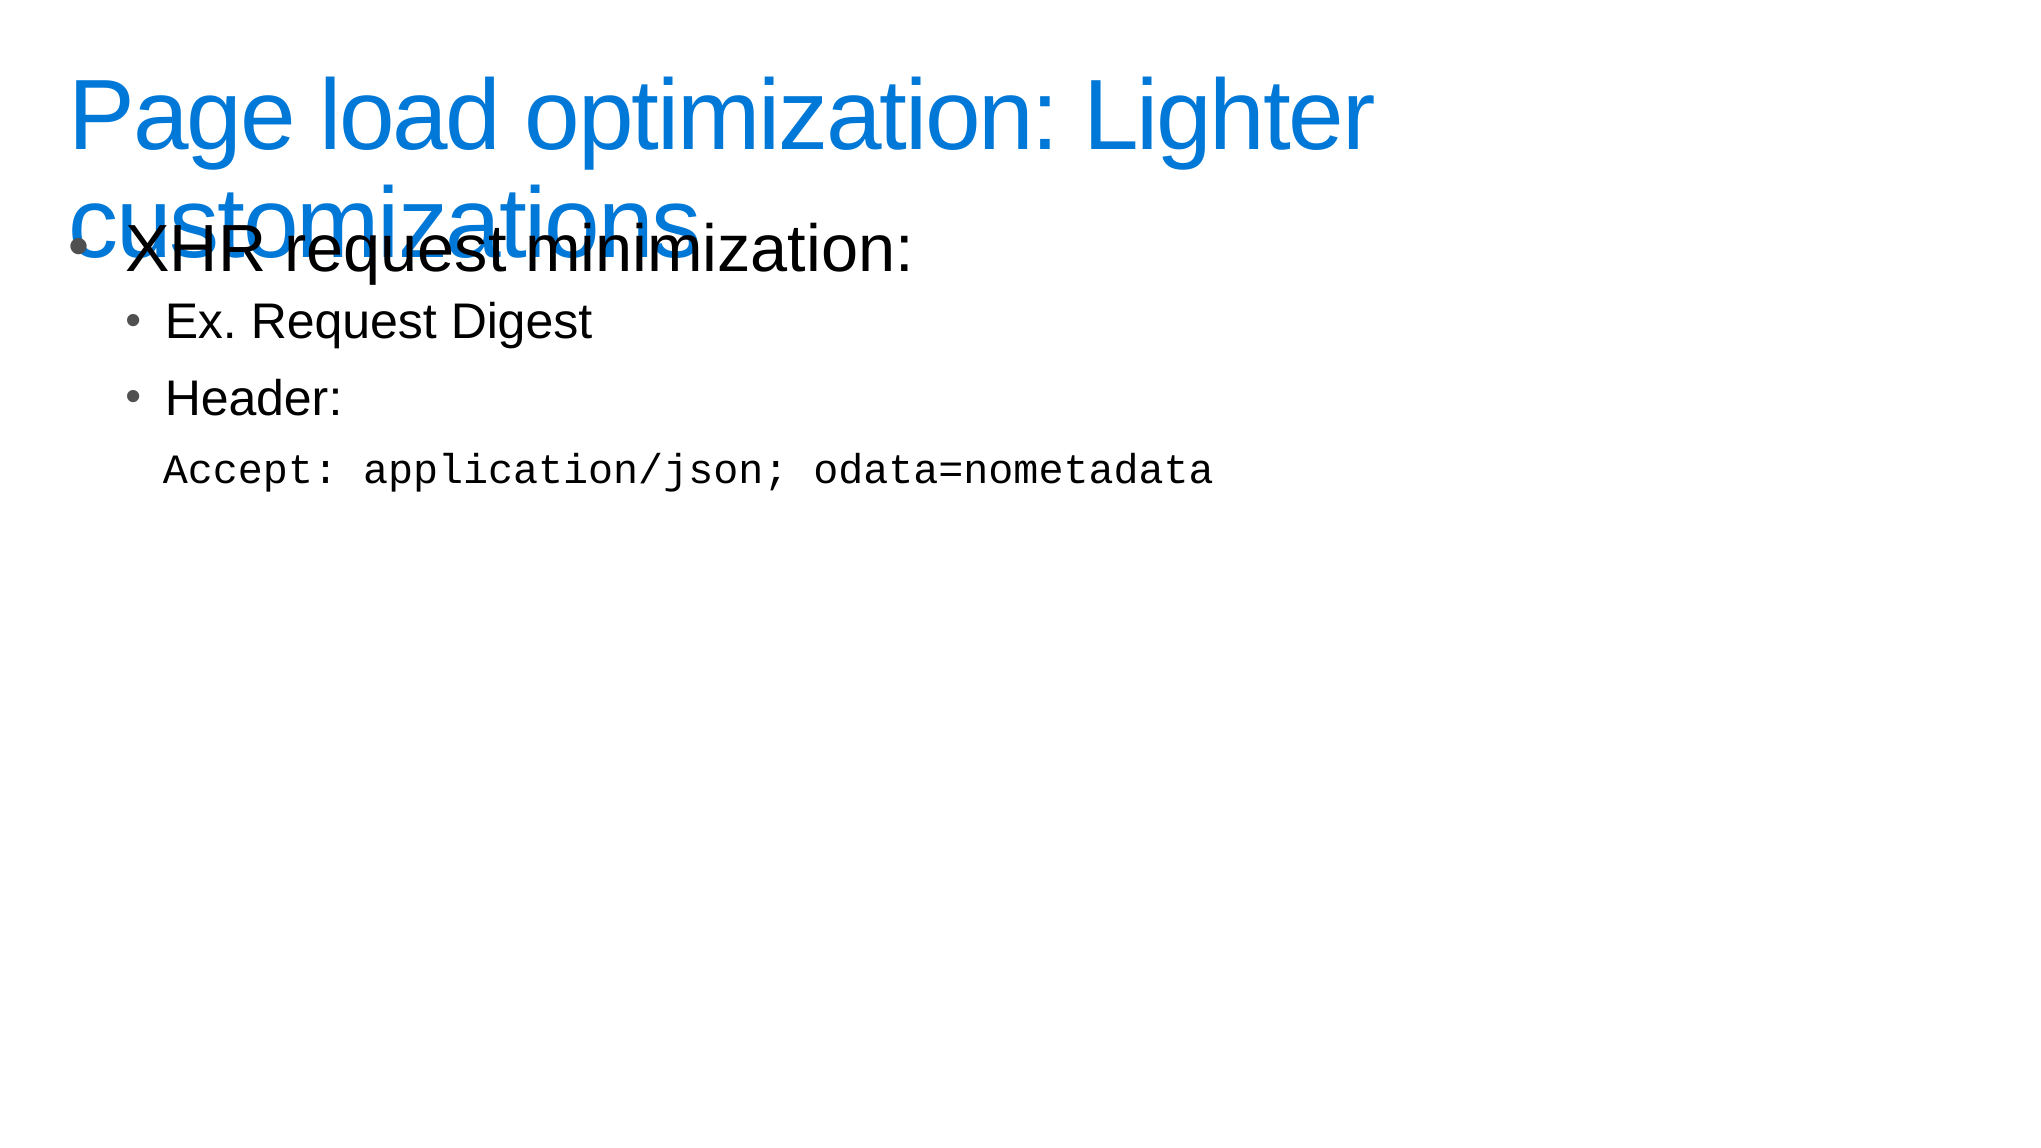

# Page load optimization: Lighter customizations
XHR request minimization:
Ex. Request Digest
Header:
Accept: application/json; odata=nometadata